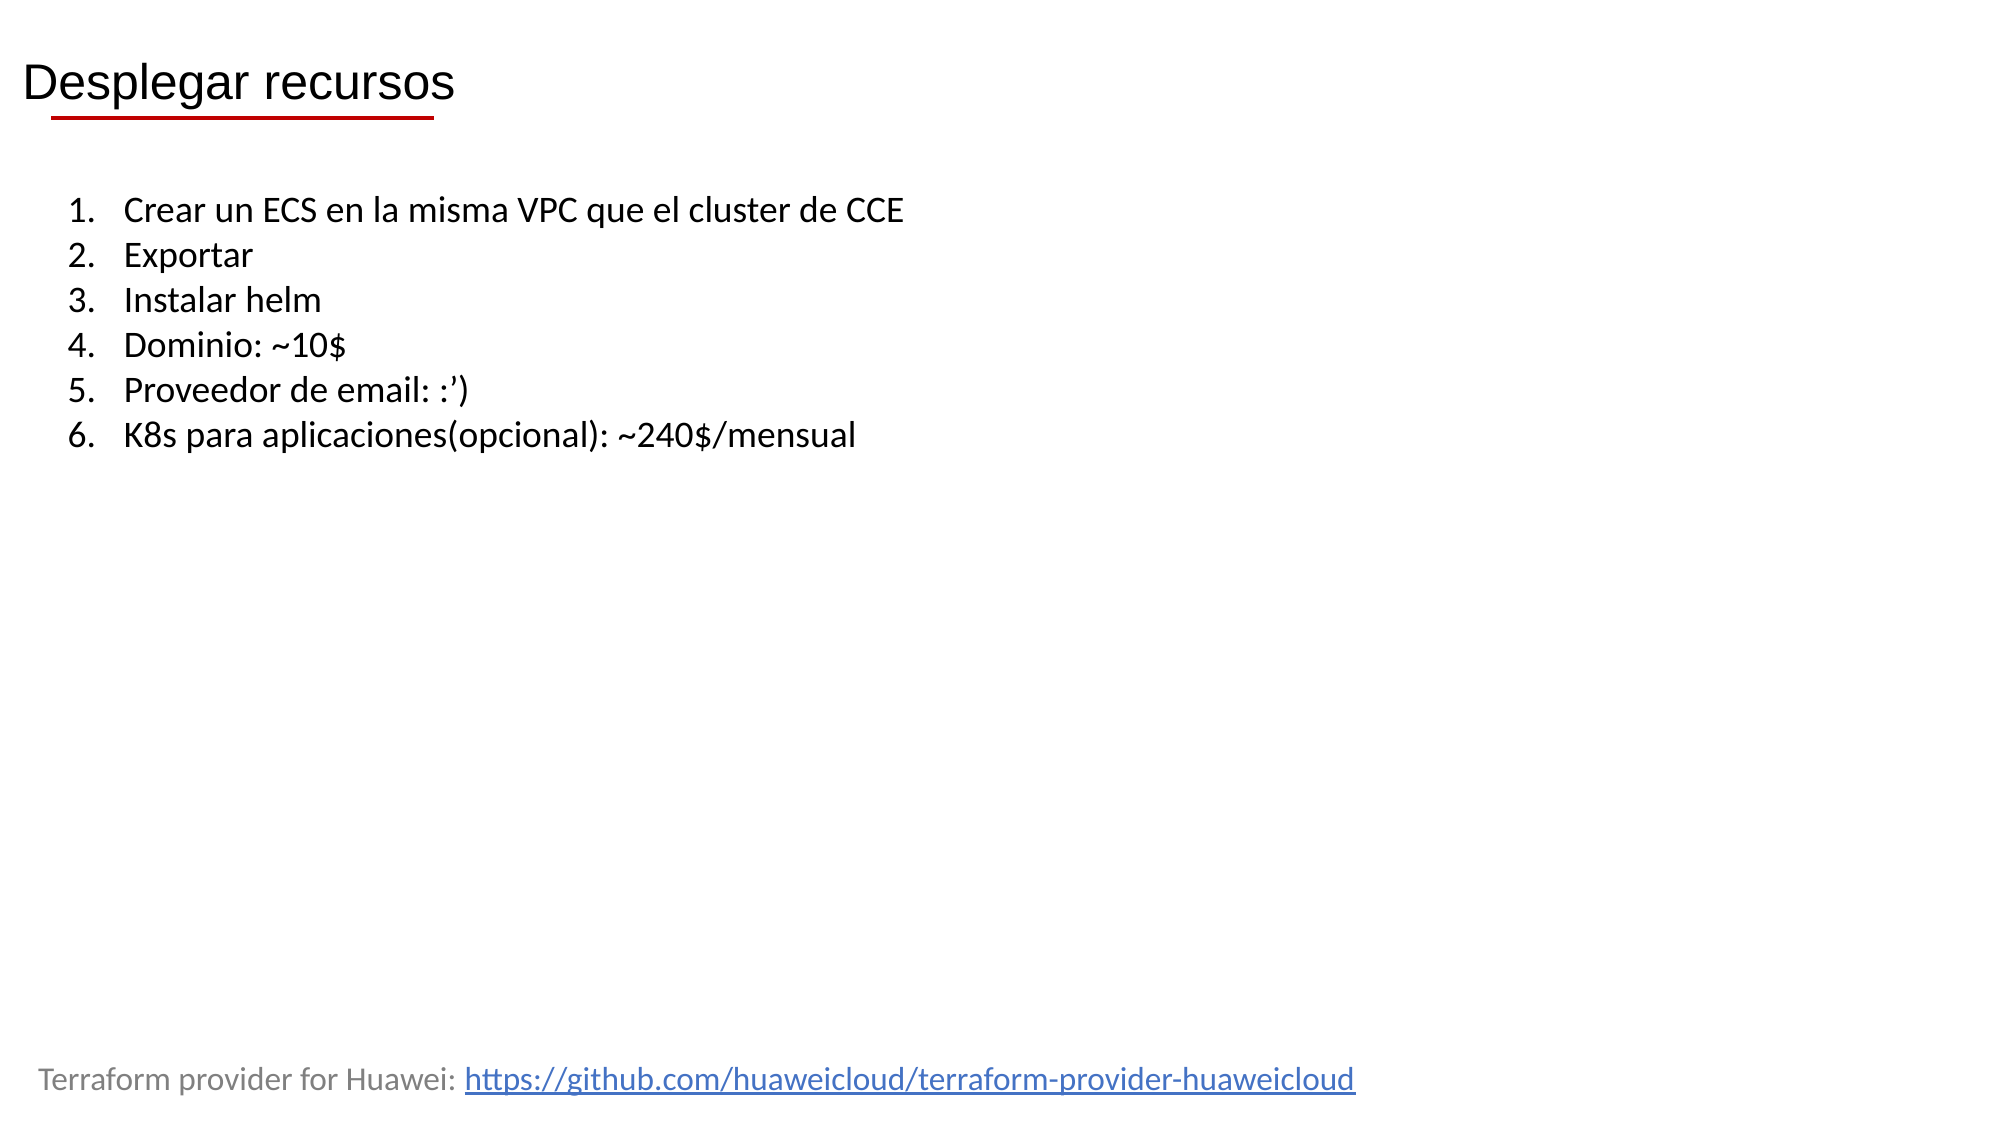

Desplegar recursos
Crear un ECS en la misma VPC que el cluster de CCE
Exportar
Instalar helm
Dominio: ~10$
Proveedor de email: :’)
K8s para aplicaciones(opcional): ~240$/mensual
Terraform provider for Huawei: https://github.com/huaweicloud/terraform-provider-huaweicloud